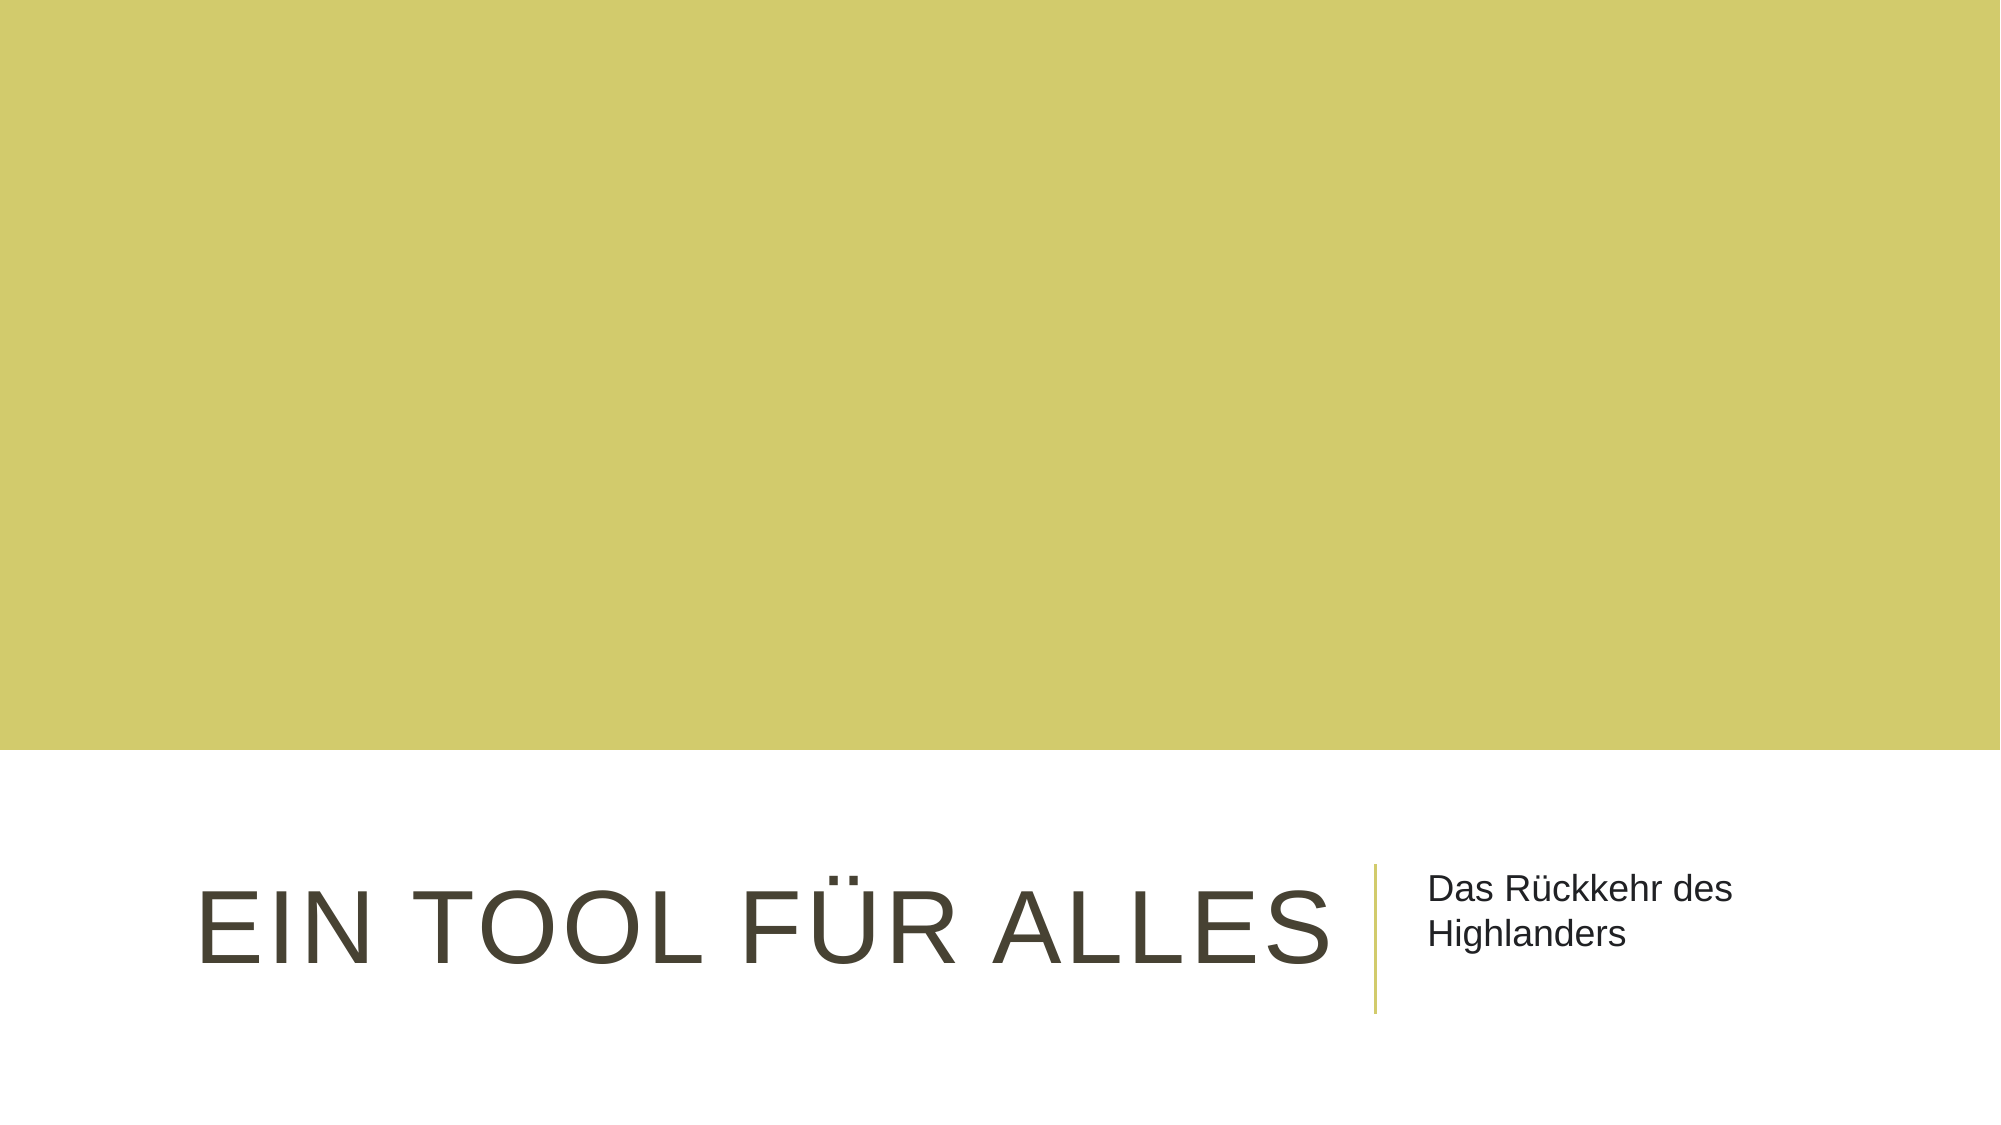

# Ein Tool für alles
Das Rückkehr des Highlanders